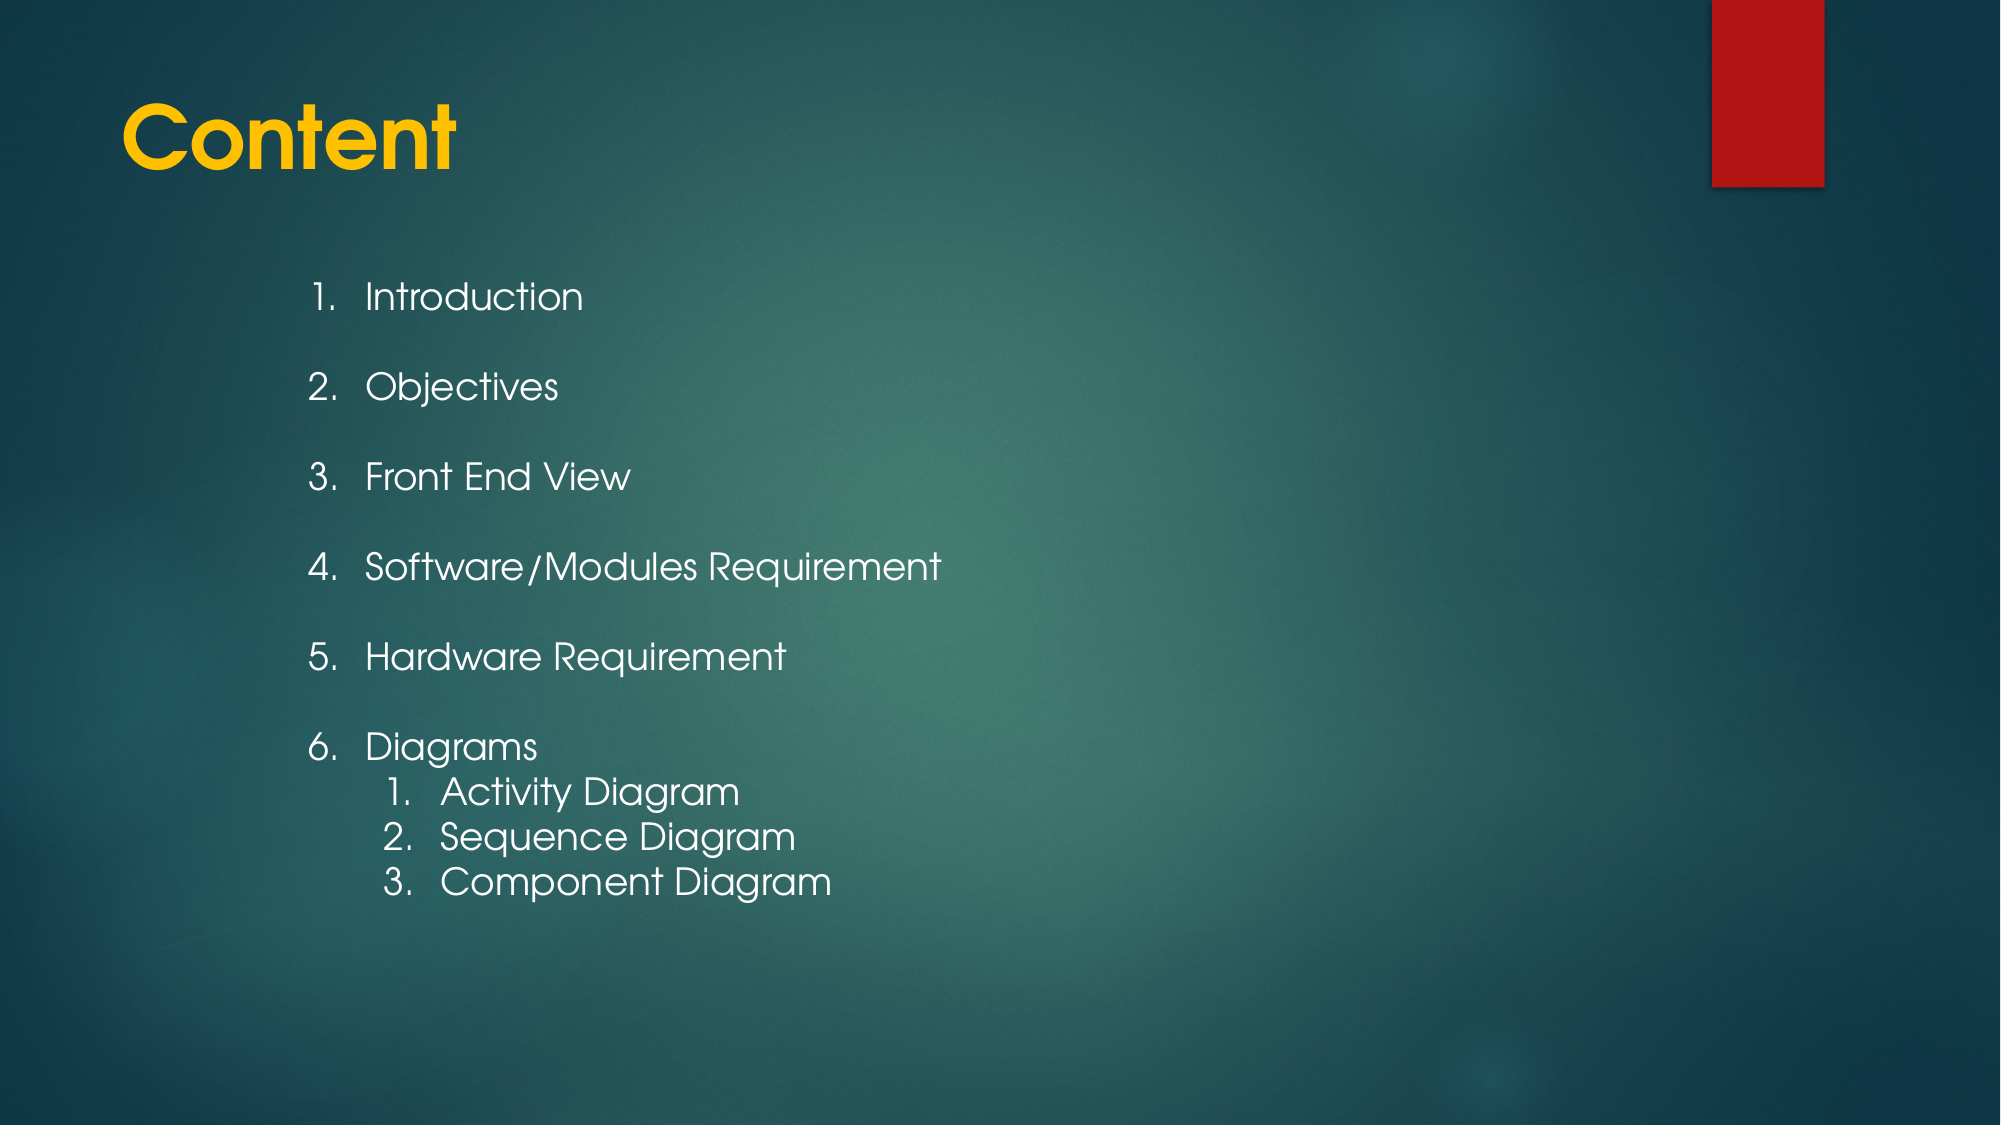

# Content
Introduction

Objectives

Front End View

Software/Modules Requirement

Hardware Requirement

Diagrams
Activity Diagram
Sequence Diagram
Component Diagram